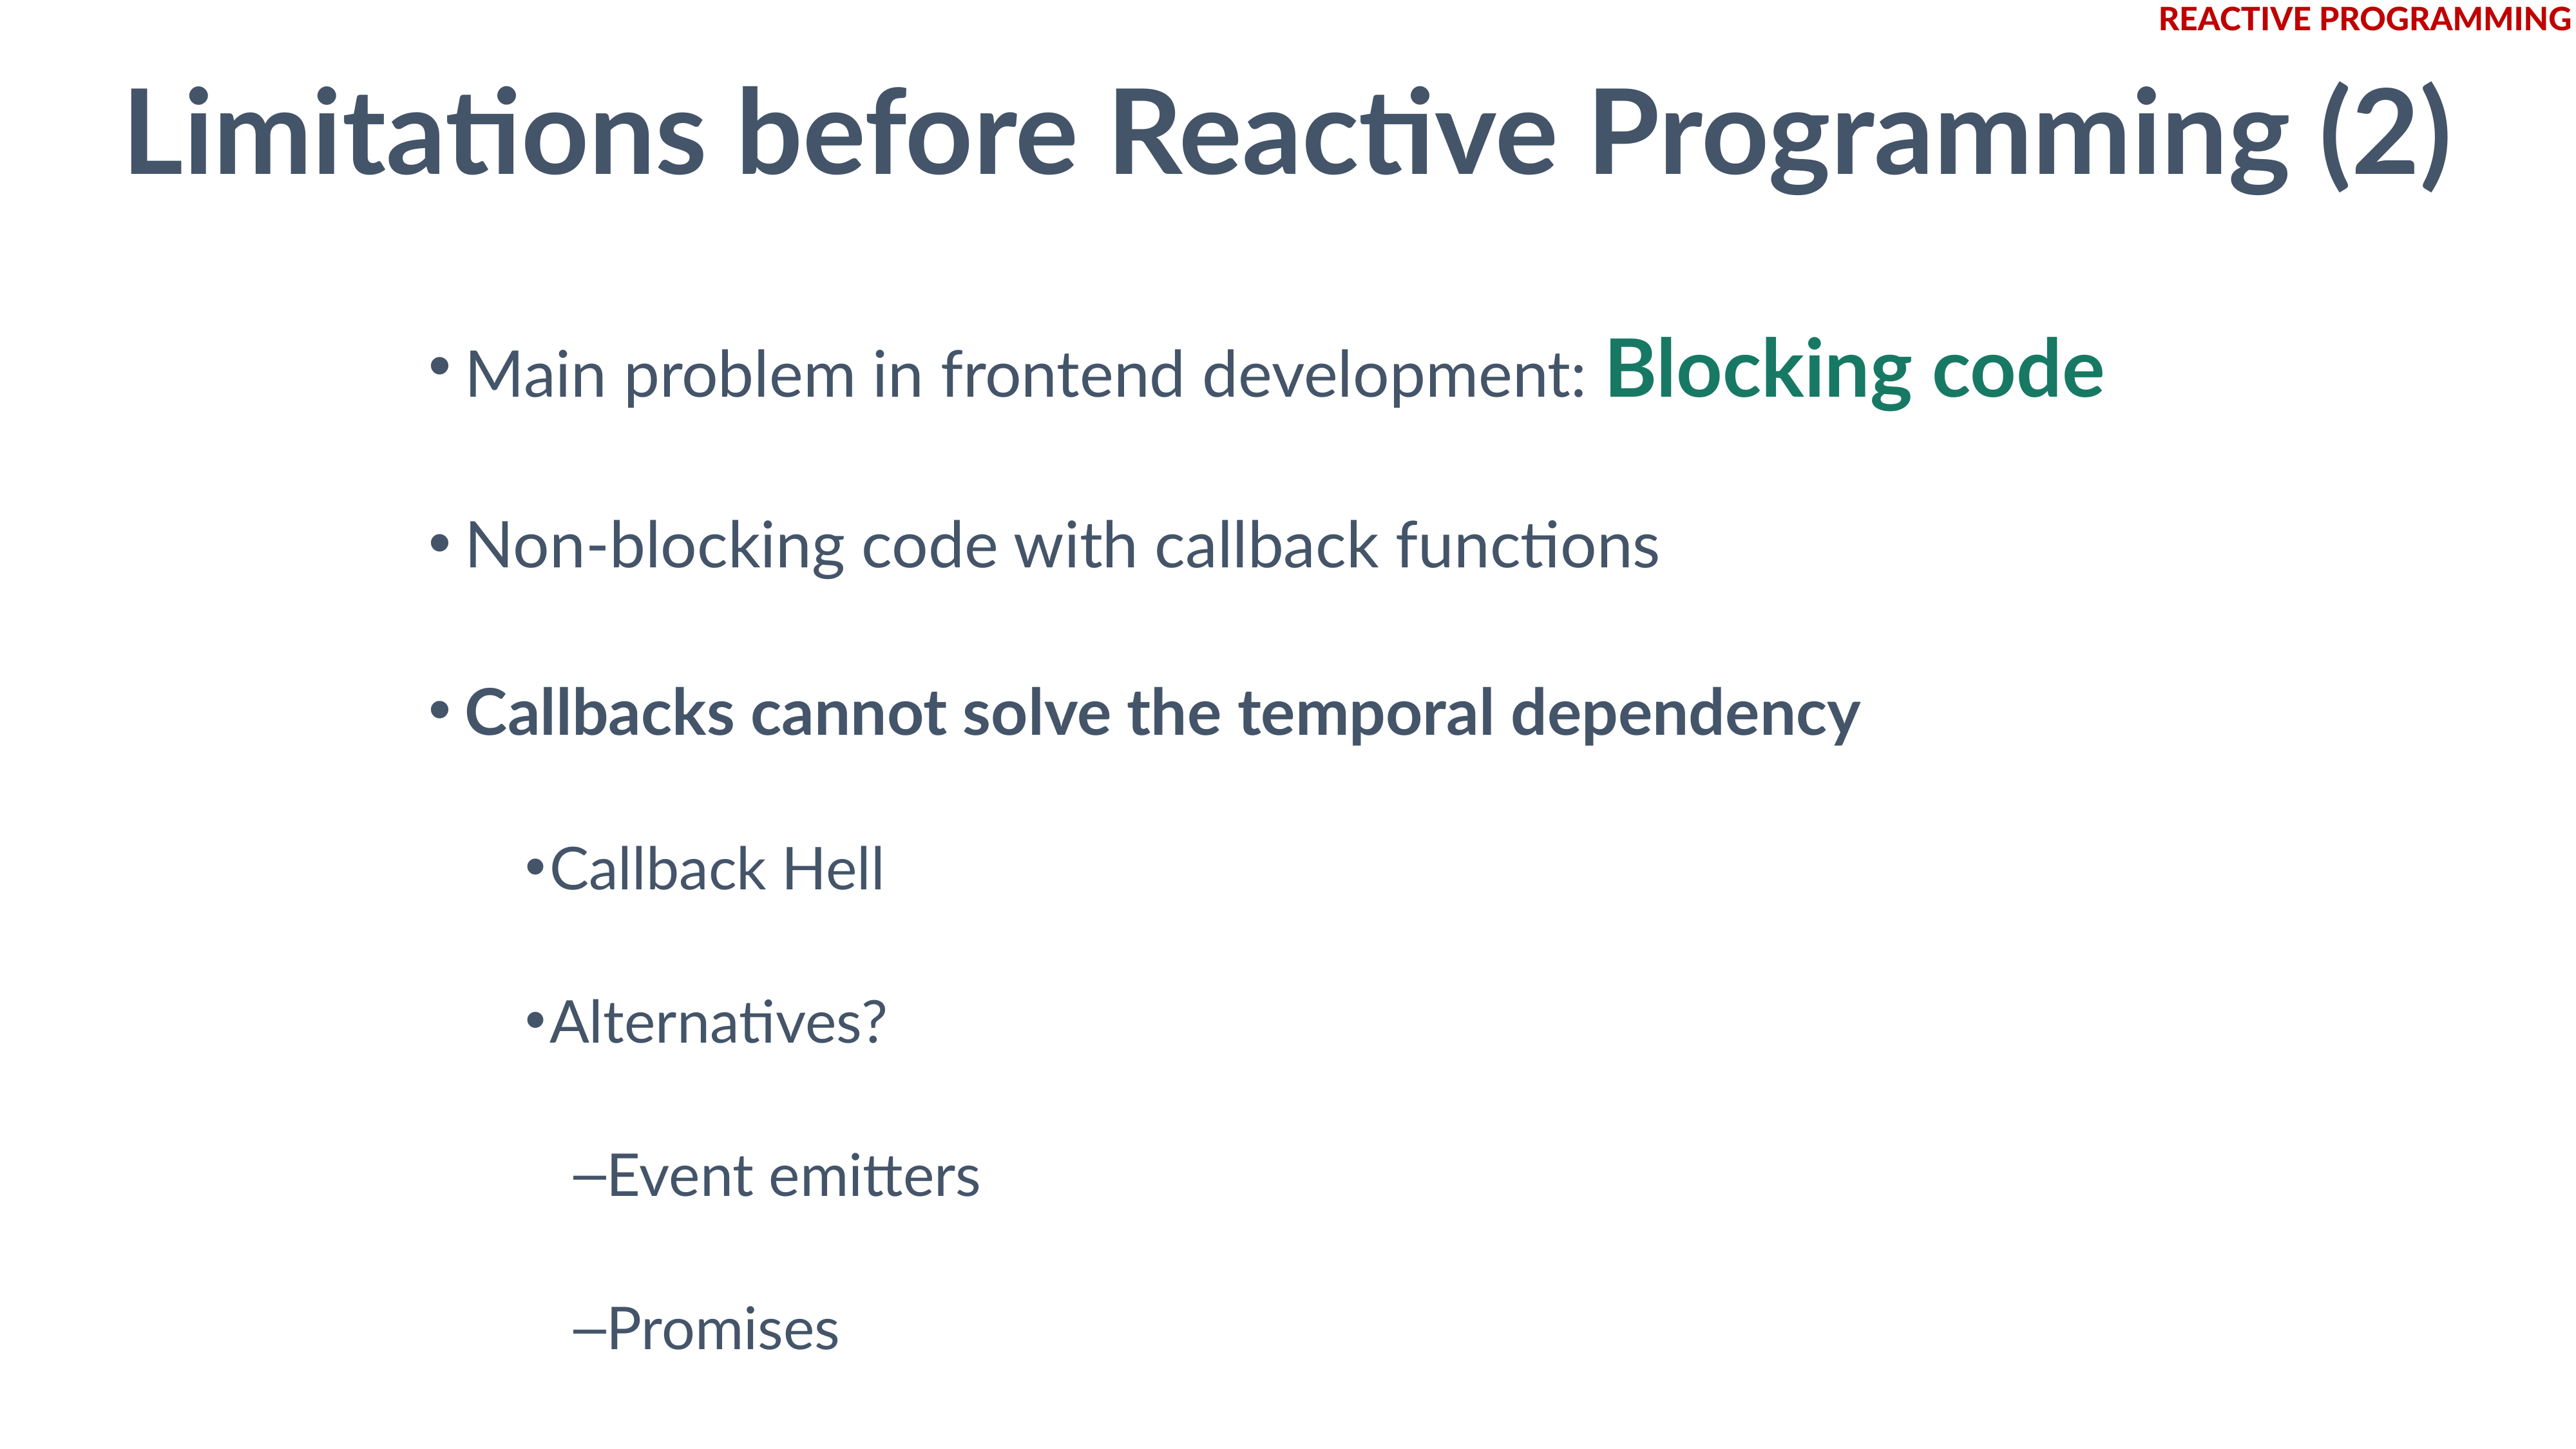

REACTIVE PROGRAMMING
Limitations before Reactive Programming (2)
Main problem in frontend development: Blocking code
Non-blocking code with callback functions
Callbacks cannot solve the temporal dependency
Callback Hell
Alternatives?
Event emitters
Promises